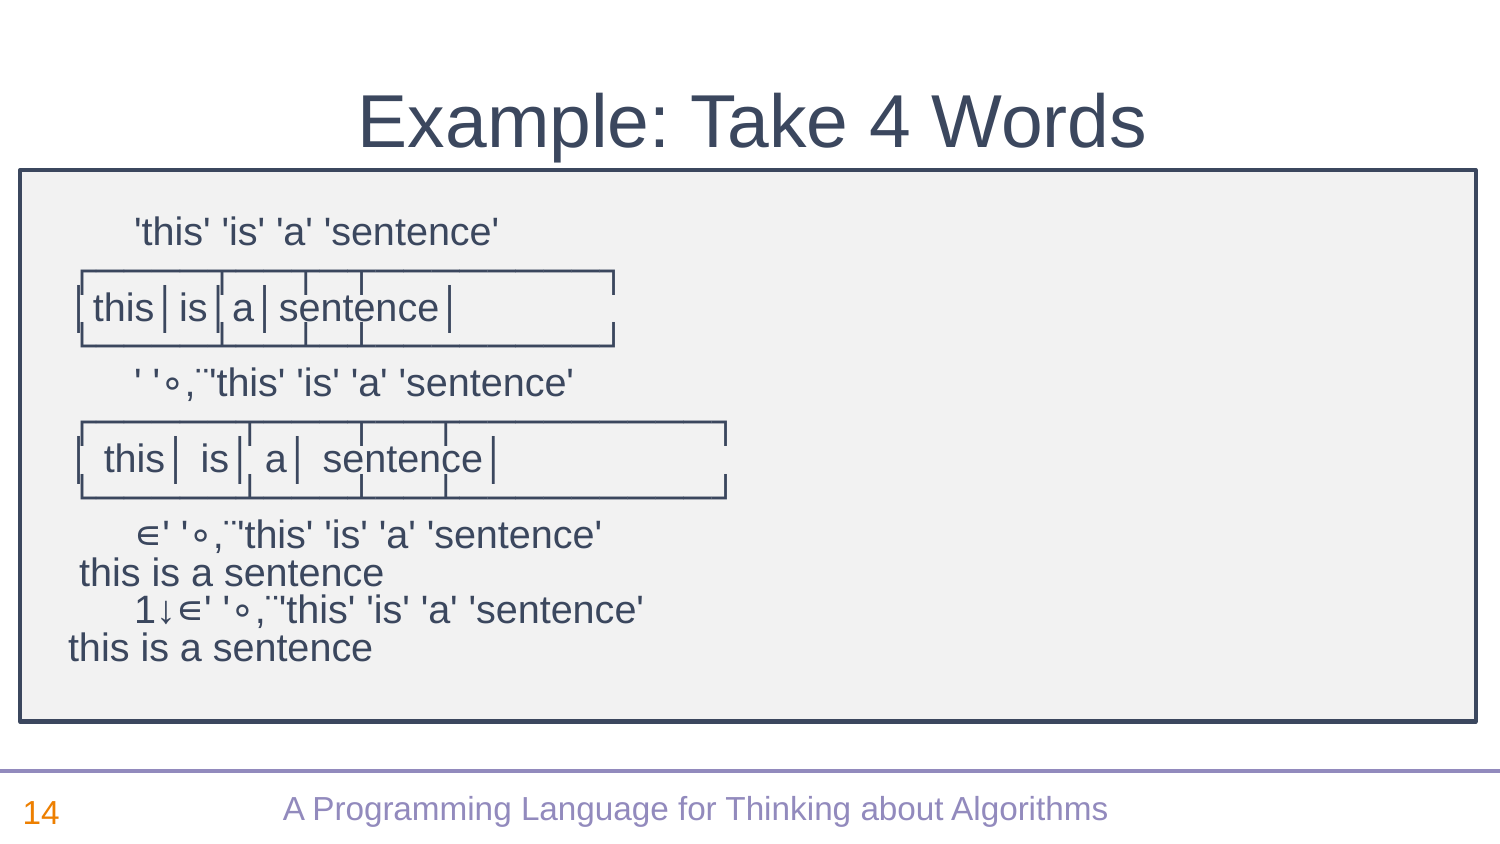

# Example: Take 4 Words

      'this' 'is' 'a' 'sentence'
┌────┬──┬─┬────────┐
│this│is│a│sentence│
└────┴──┴─┴────────┘
      ' '∘,¨'this' 'is' 'a' 'sentence'
┌─────┬───┬──┬─────────┐
│ this│ is│ a│ sentence│
└─────┴───┴──┴─────────┘
      ∊' '∘,¨'this' 'is' 'a' 'sentence'
 this is a sentence
      1↓∊' '∘,¨'this' 'is' 'a' 'sentence'
this is a sentence